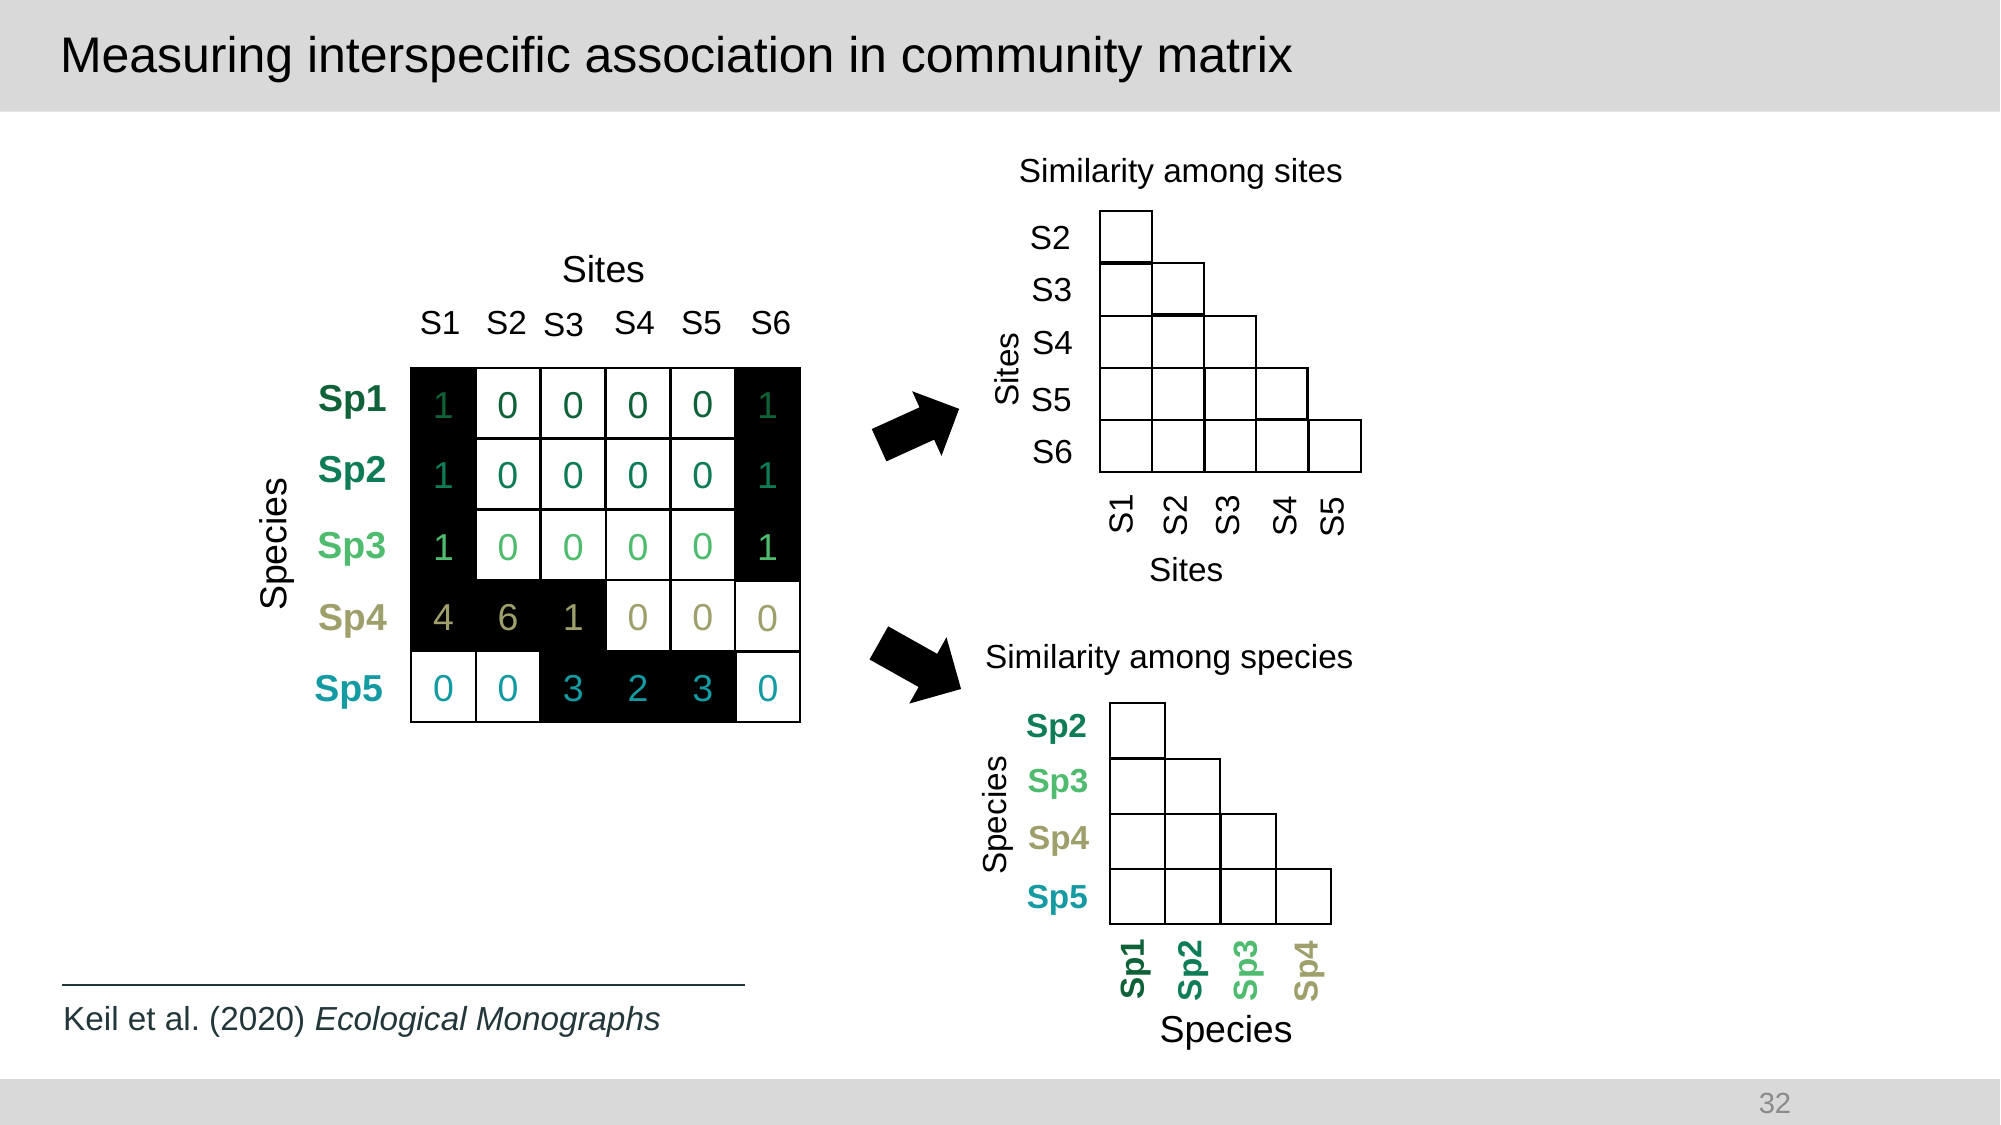

# Measuring interspecific association in community matrix
Similarity among sites
S2

Sites
S1
S2
S4
S5
S6
S3
Sp1
0
1
0
0
0
1
Sp2
1
0
1
0
0
0
Species
0
1
0
0
0
1
Sp3
0
4
6
1
0
0
Sp4
3
0
0
3
2
0
Sp5
S3

S4

Sites

S5

S6
S2
S3
S4
S1
S5
Sites

Similarity among species
Sp2

Sp3

Species
Sp4

Sp5

Sp2
Sp3
Sp4
Sp1
Keil et al. (2020) Ecological Monographs
Species

32